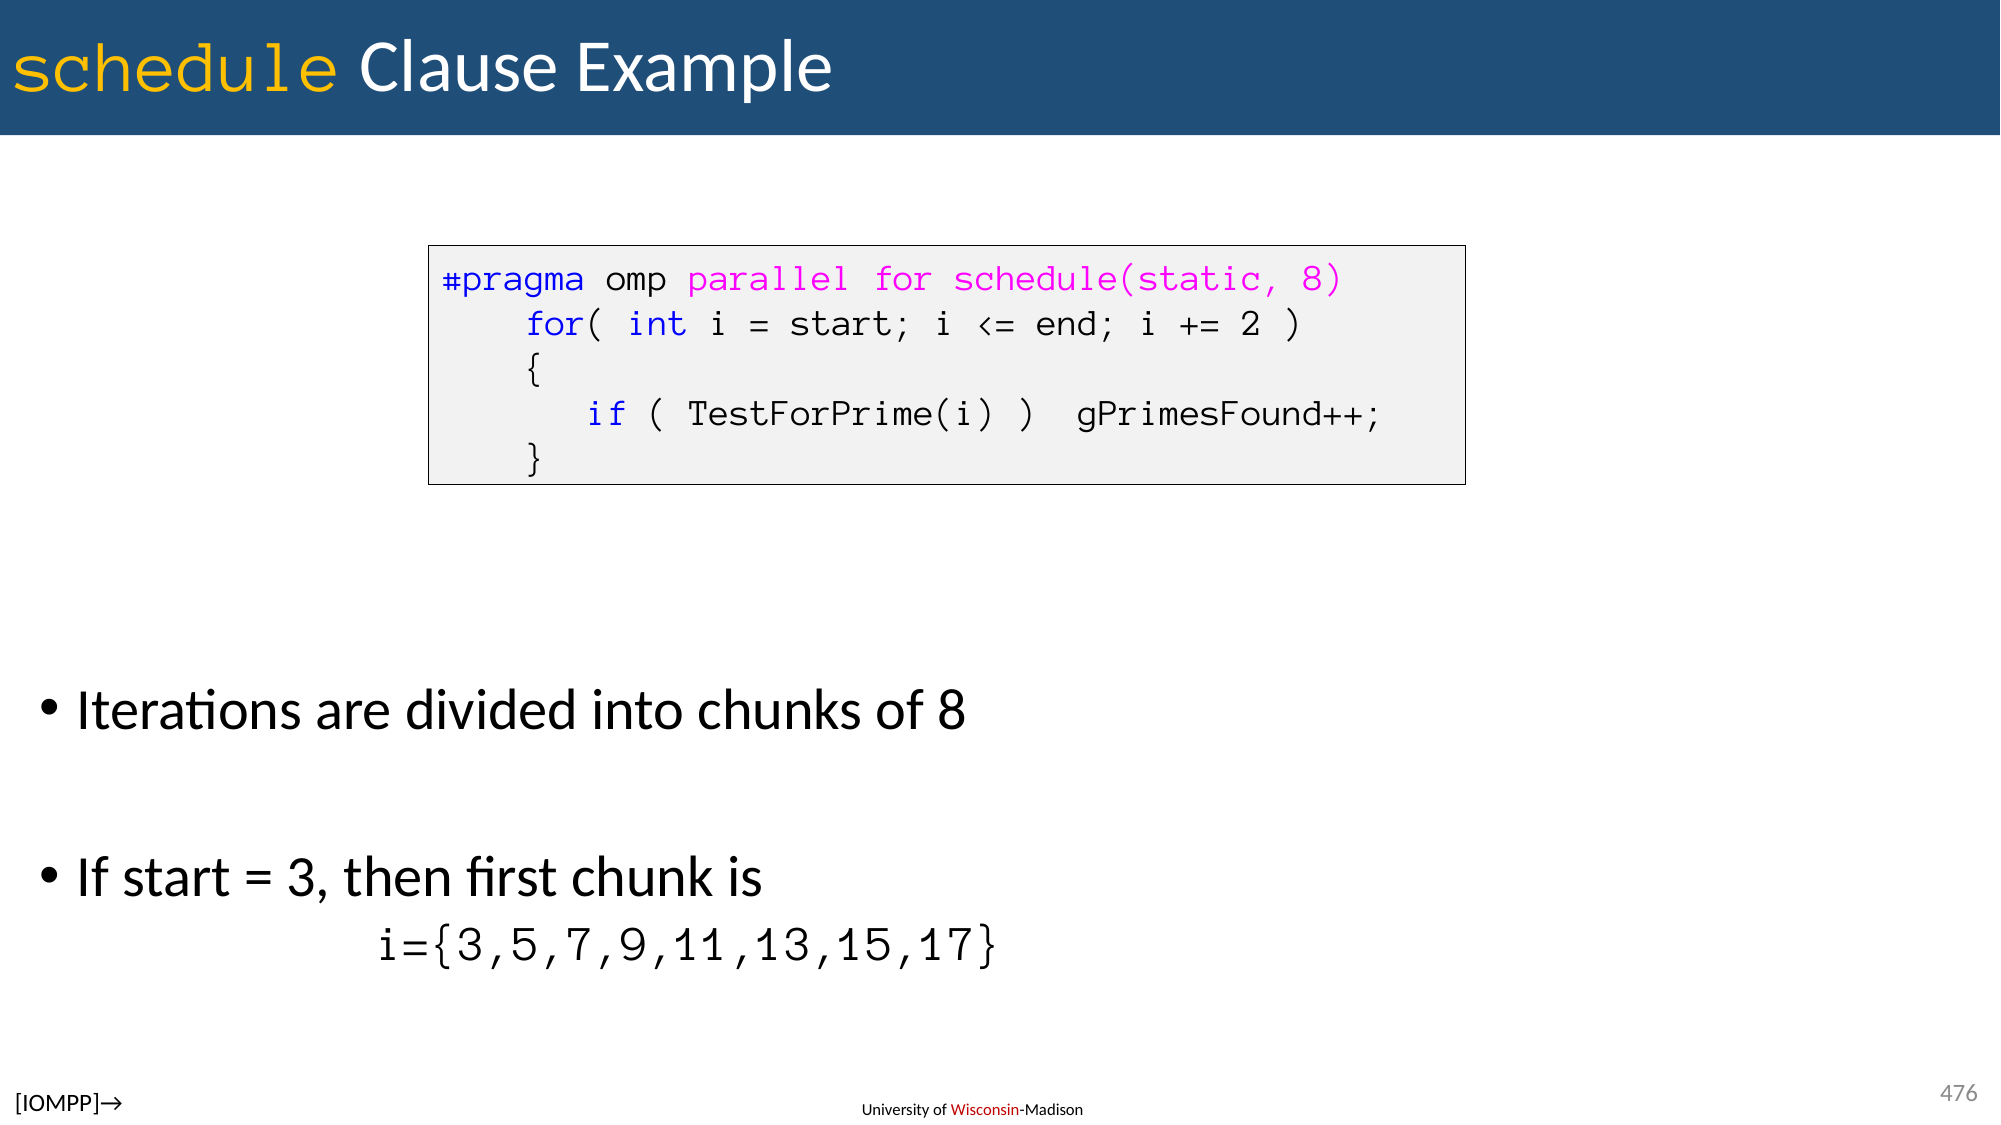

# schedule Clause Example

Iterations are divided into chunks of 8

If start = 3, then first chunk is
		i={3,5,7,9,11,13,15,17}
#pragma omp parallel for schedule(static, 8)
    for( int i = start; i <= end; i += 2 )
    {
       if ( TestForPrime(i) )  gPrimesFound++;
    }
476
[IOMPP]→